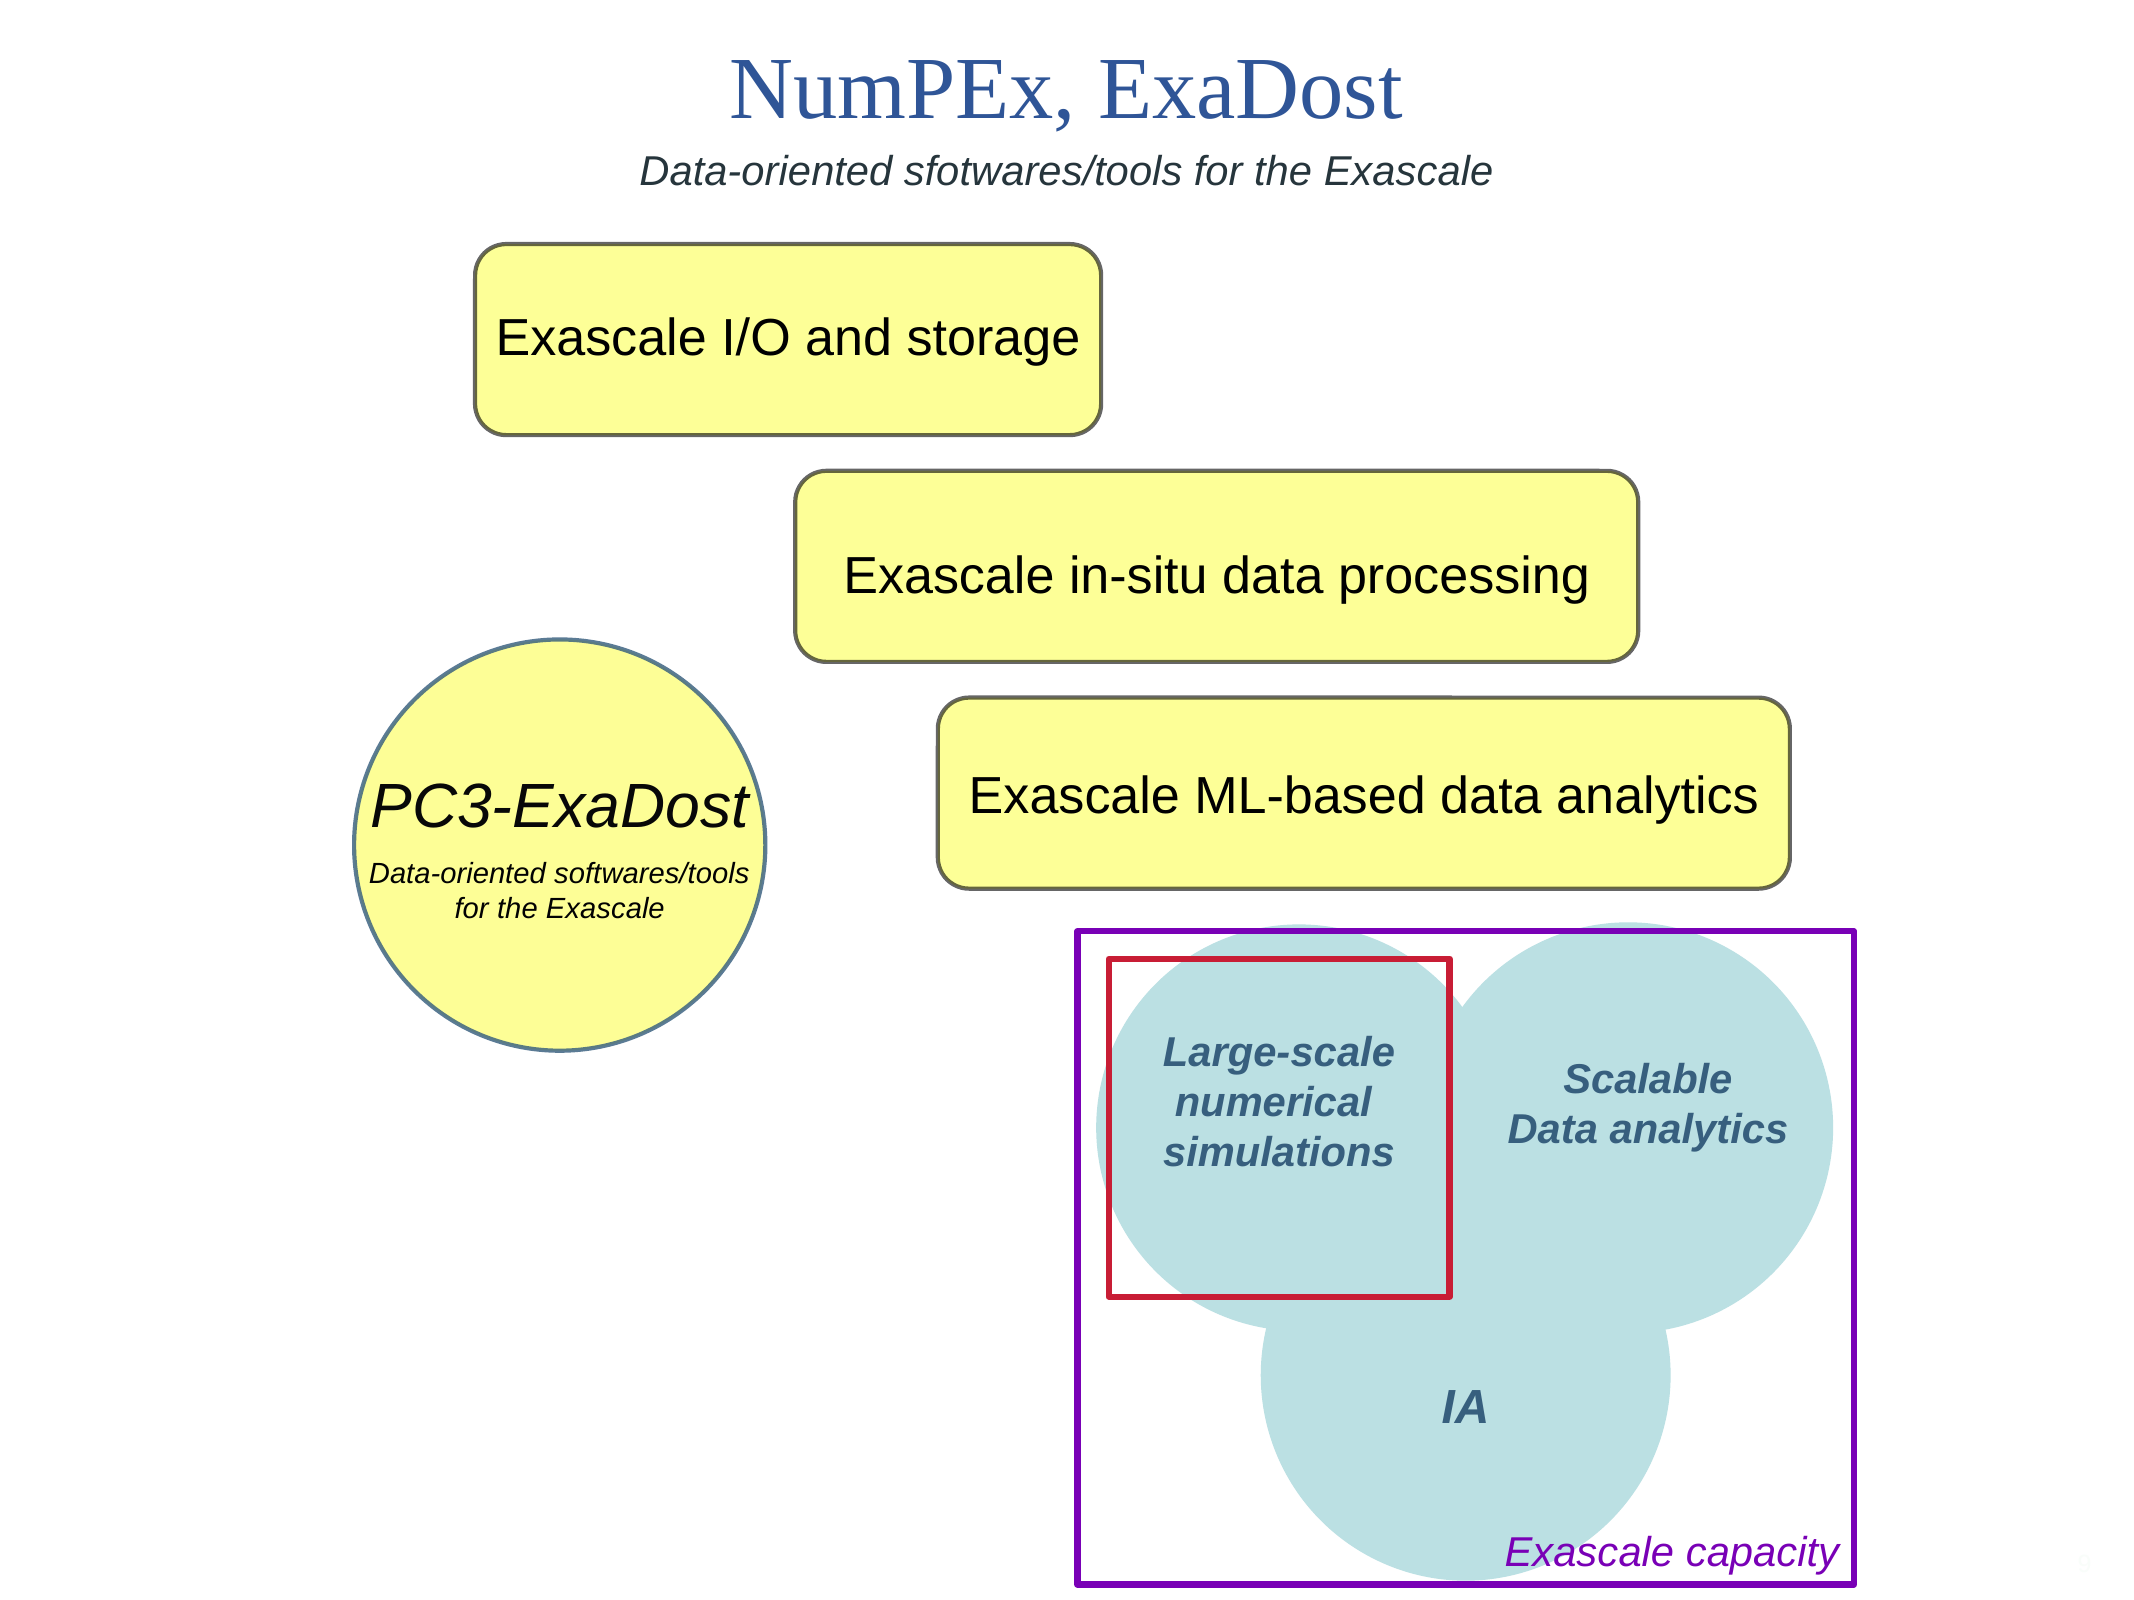

NumPEx, ExaDost
Data-oriented sfotwares/tools for the Exascale

Exascale I/O and storage

Exascale in-situ data processing

Exascale ML-based data analytics
PC3-ExaDost
Data-oriented softwares/tools
for the Exascale

Large-scale
numerical
simulations
Scalable
Data analytics

IA
Exascale capacity
9